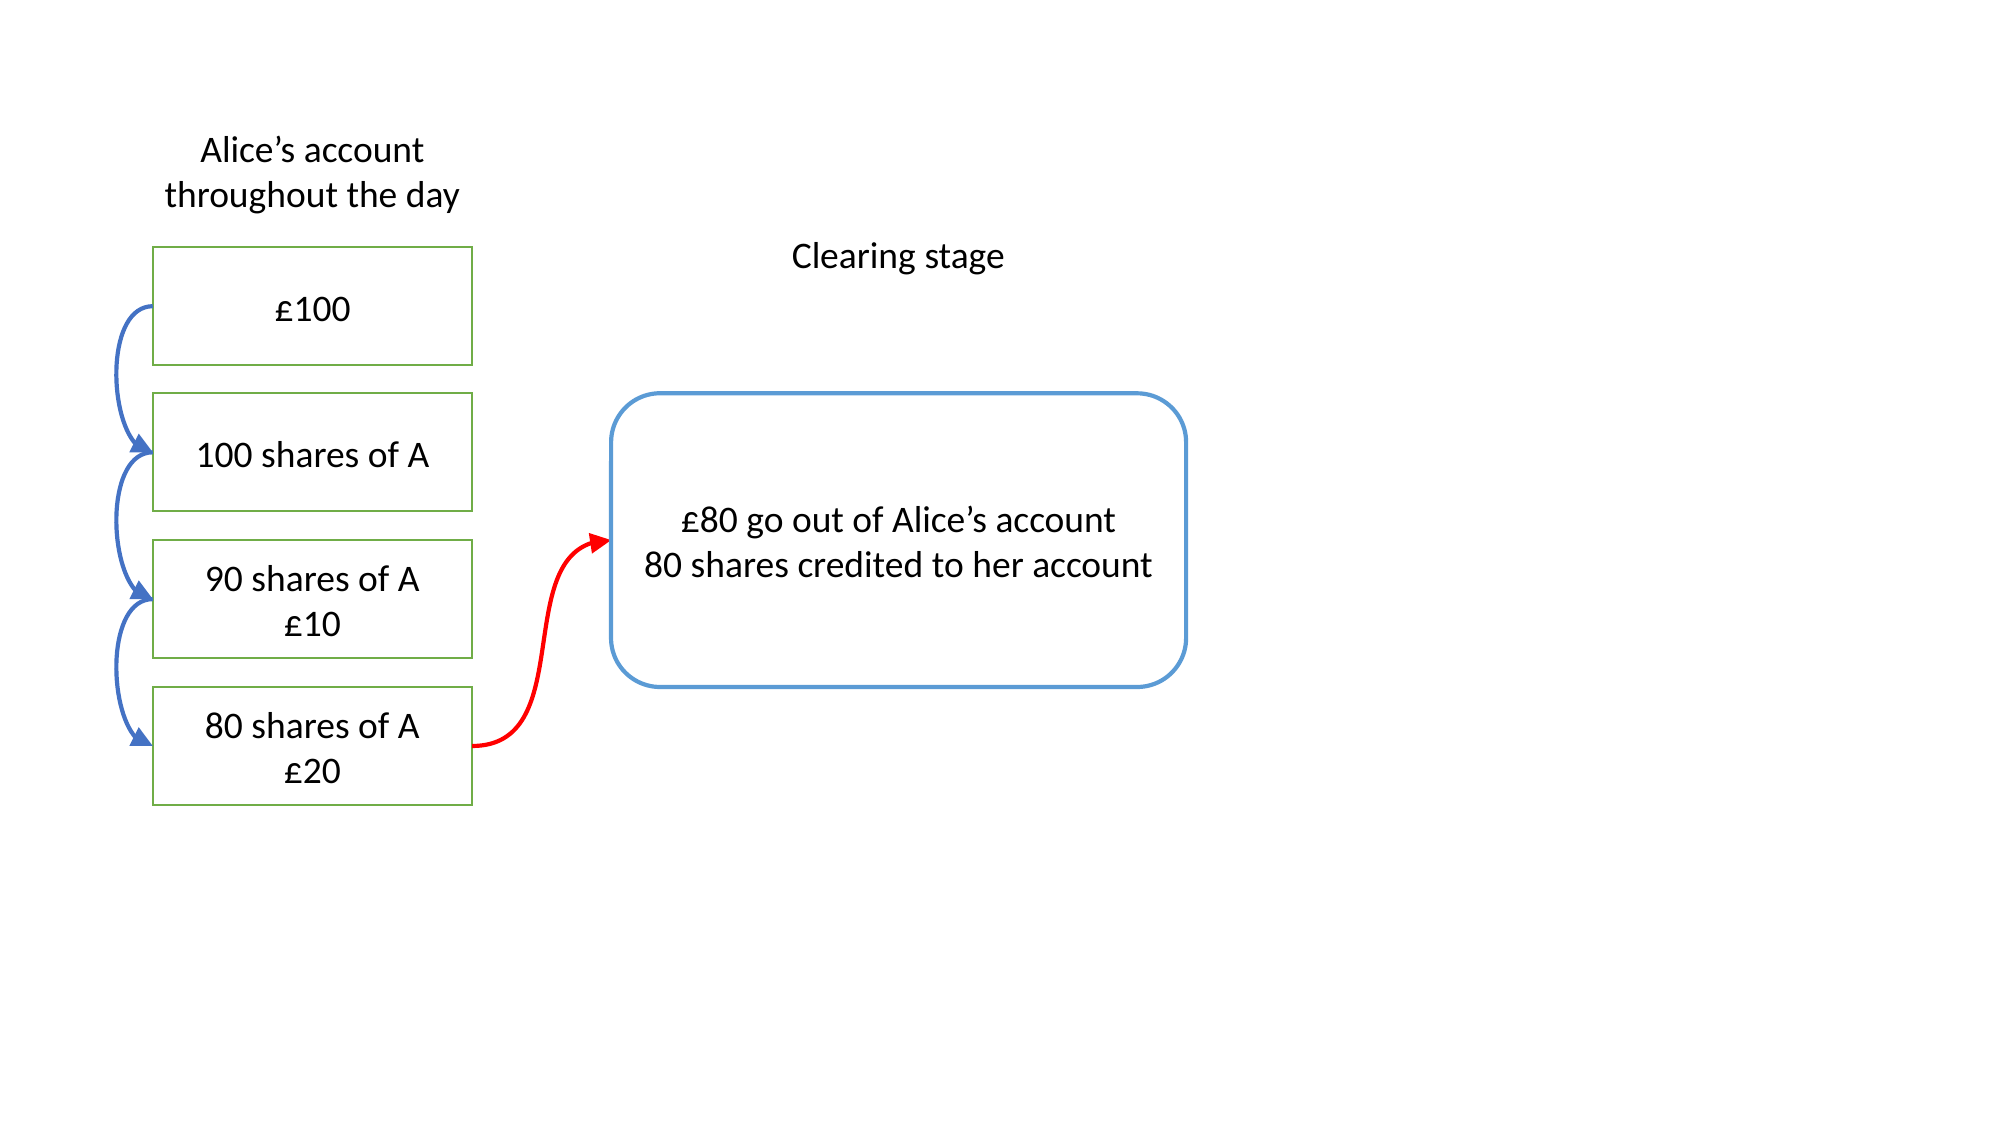

Alice’s account throughout the day
Clearing stage
£100
£80 go out of Alice’s account
80 shares credited to her account
100 shares of A
90 shares of A
£10
80 shares of A
£20